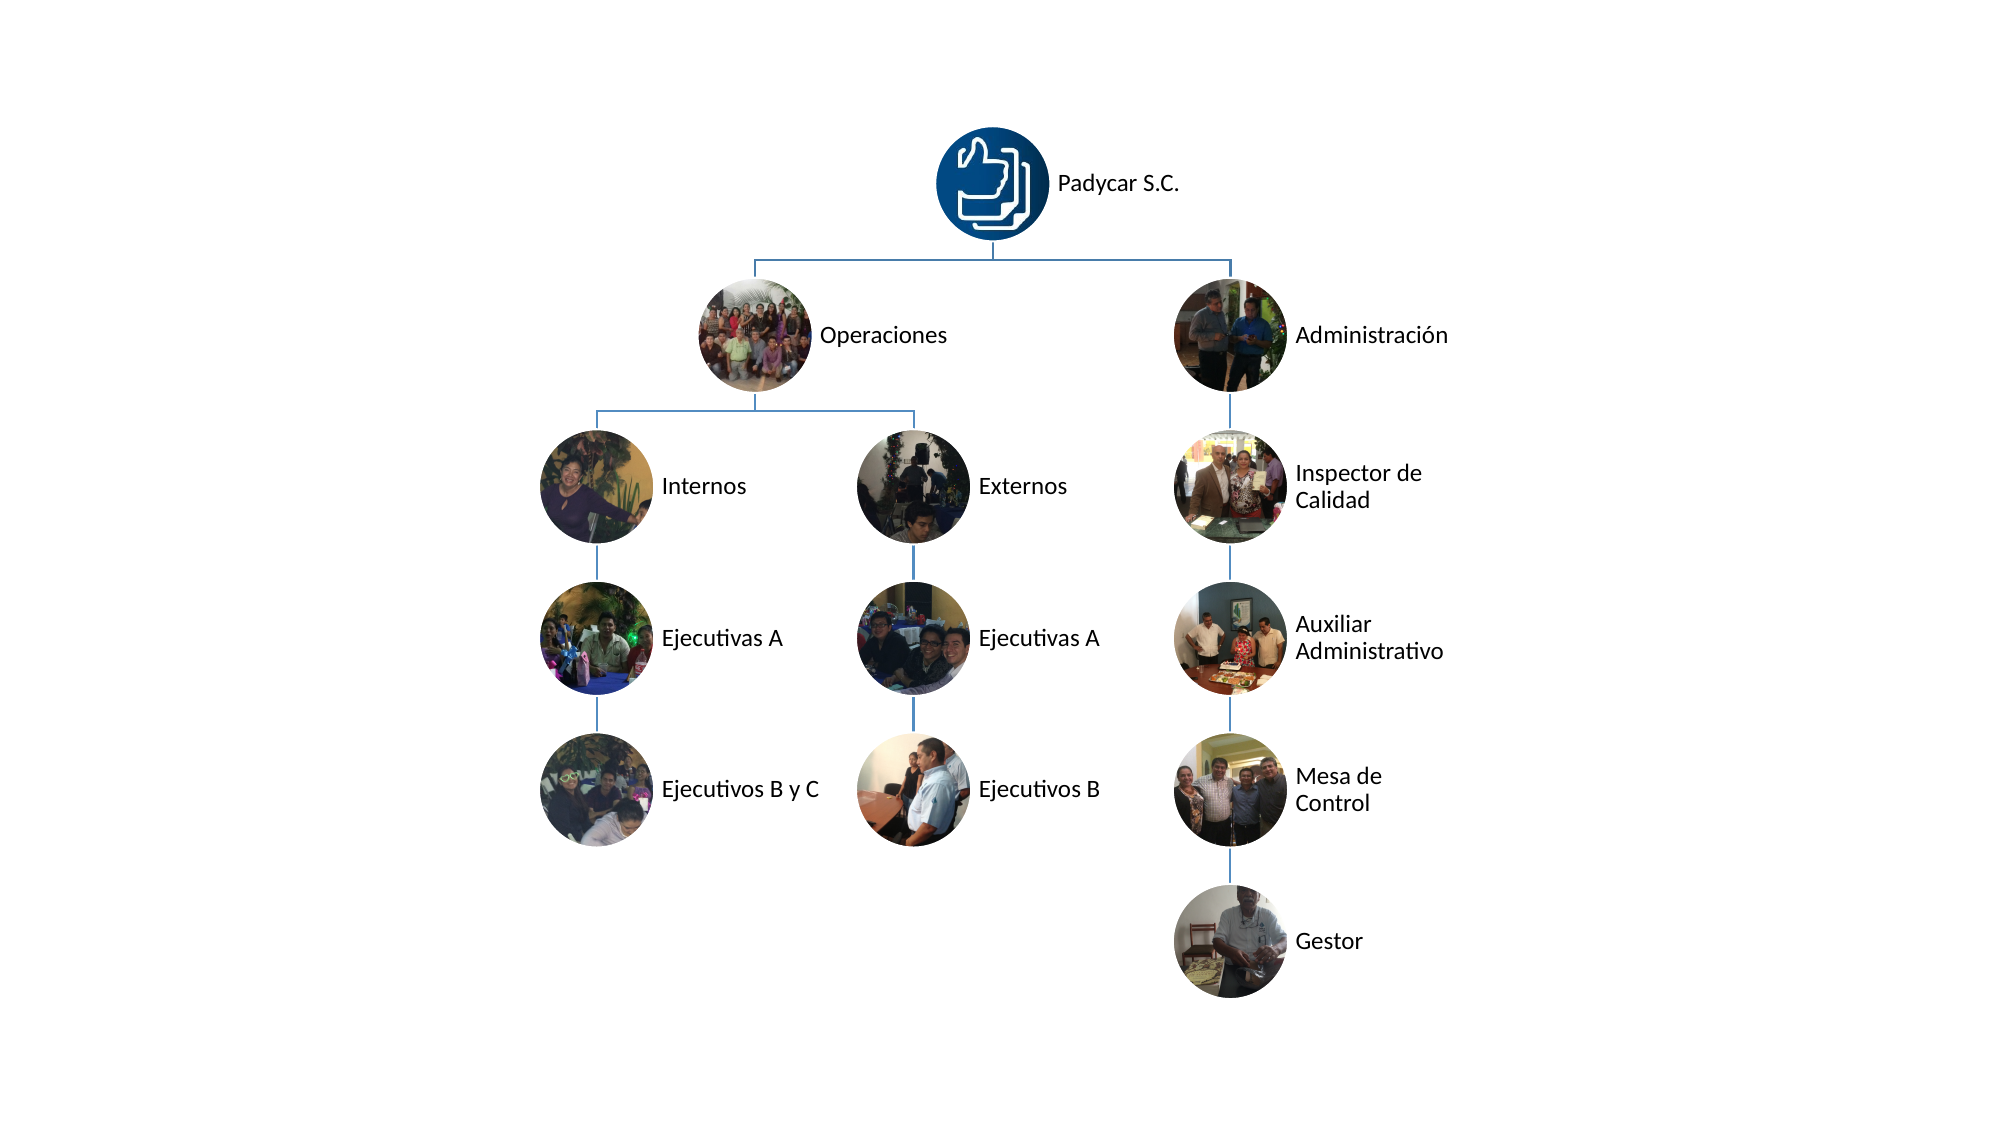

Padycar S.C.
Operaciones
Internos
Ejecutivas A
Ejecutivos B y C
Externos
Ejecutivas A
Ejecutivos B
Administración
Inspector de Calidad
Auxiliar Administrativo
Mesa de Control
Gestor